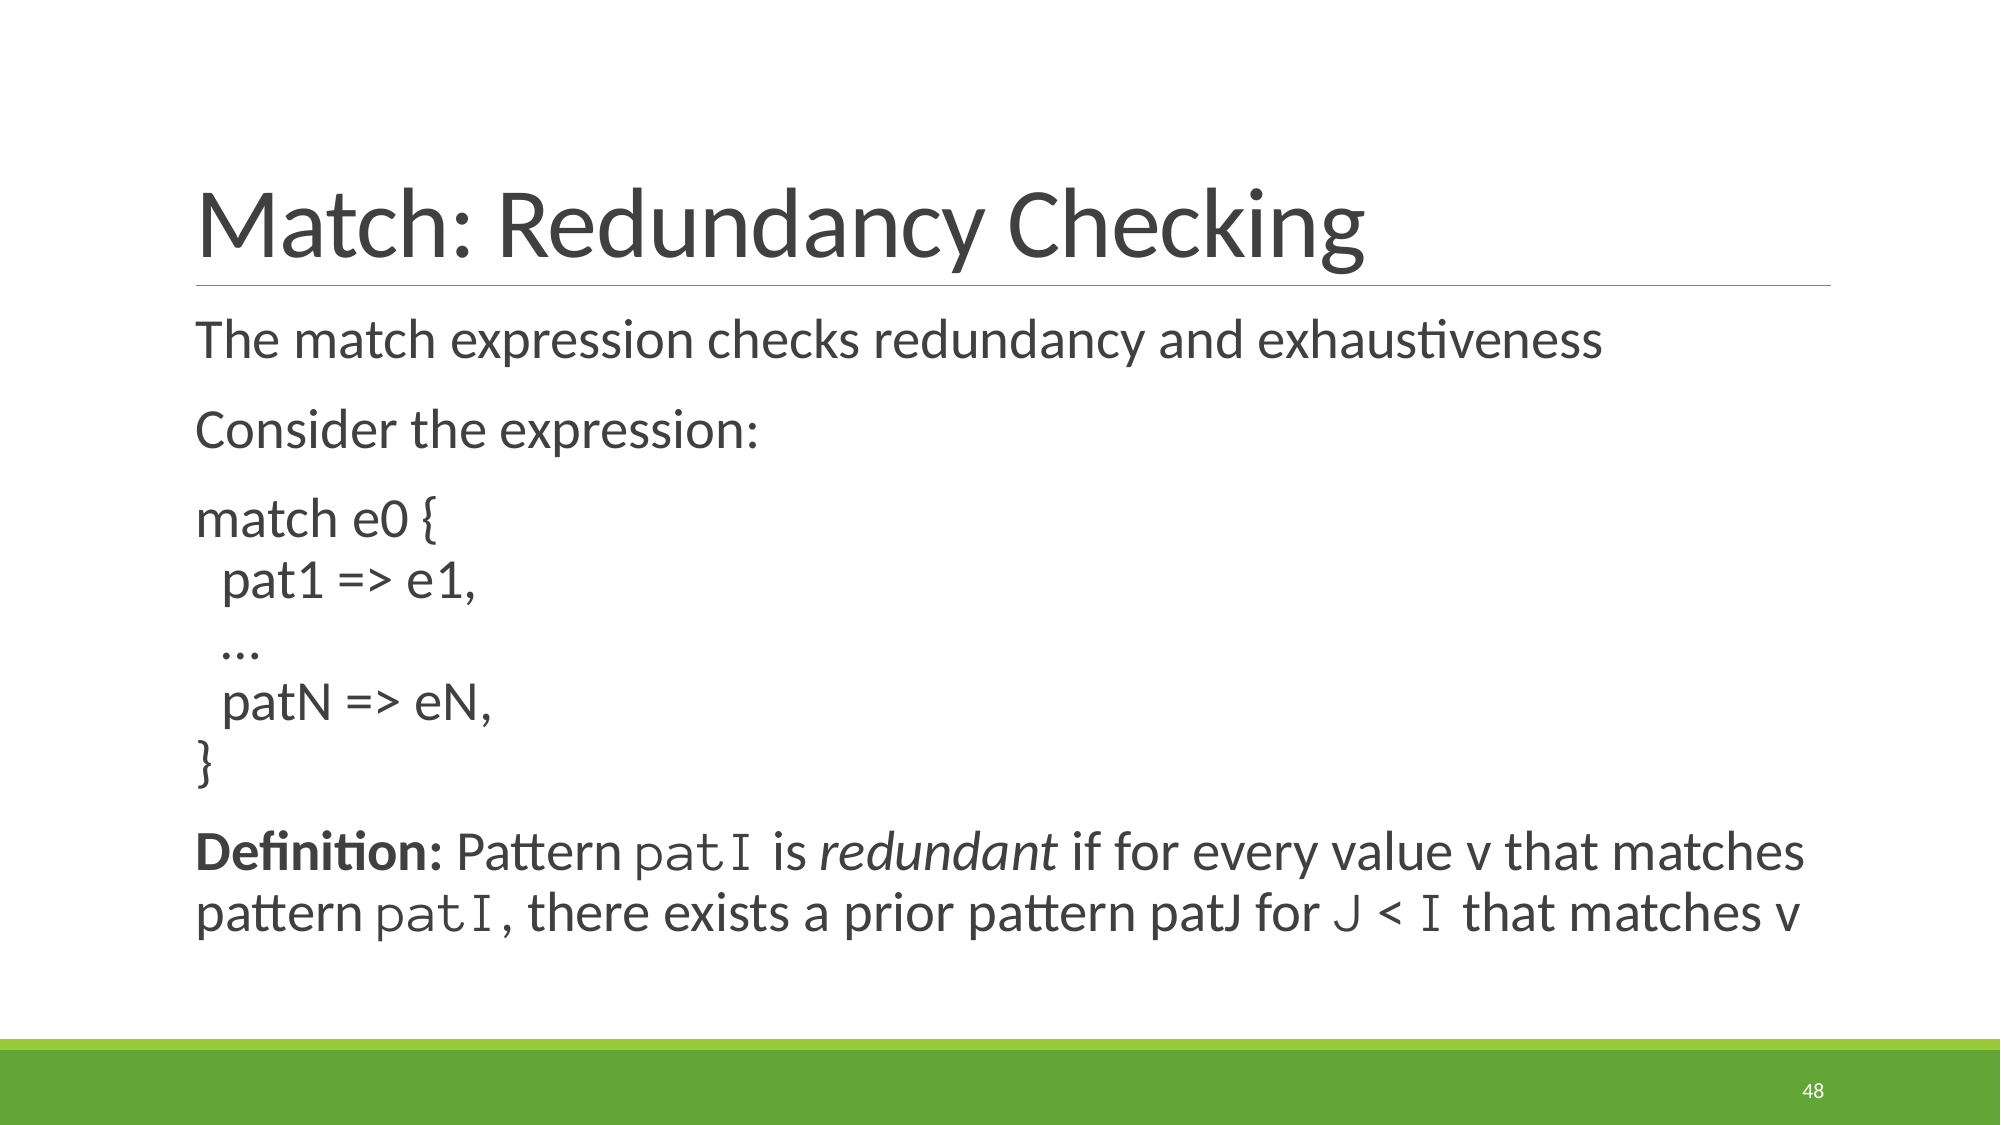

# Match: Redundancy Checking
The match expression checks redundancy and exhaustiveness
Consider the expression:
match e0 {
  pat1 => e1,
  …
  patN => eN,
}
Definition: Pattern patI is redundant if for every value v that matches pattern patI, there exists a prior pattern patJ for J < I that matches v
48